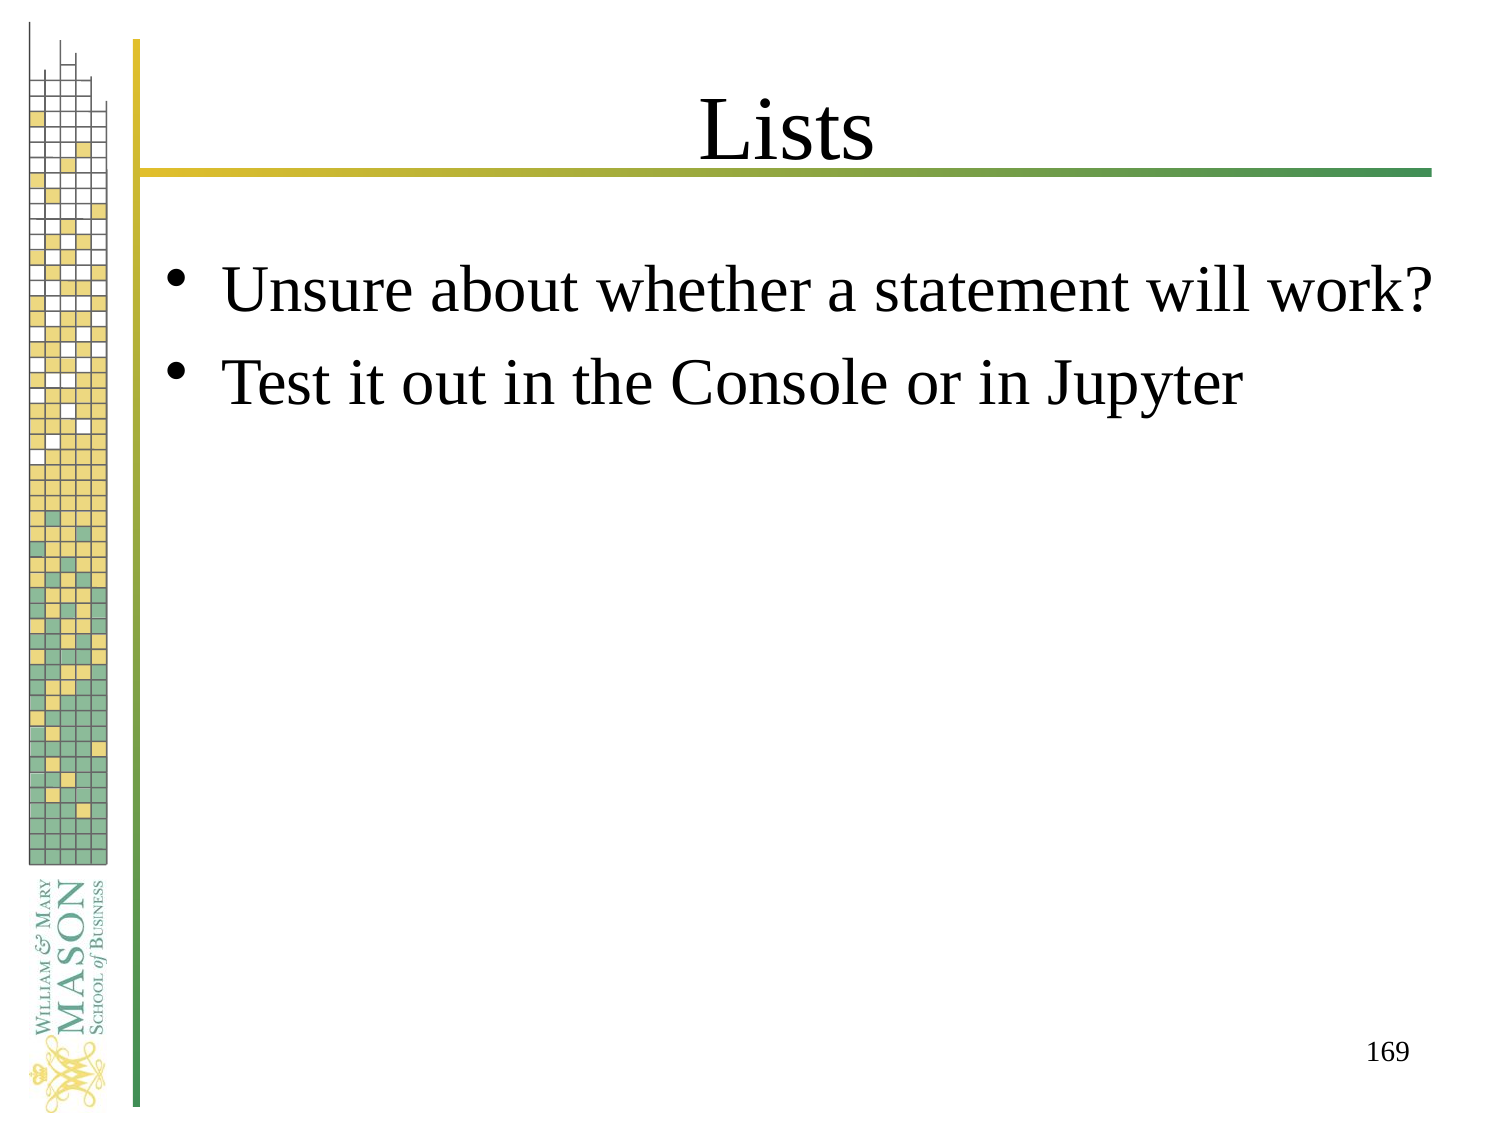

# Lists
Unsure about whether a statement will work?
Test it out in the Console or in Jupyter
169